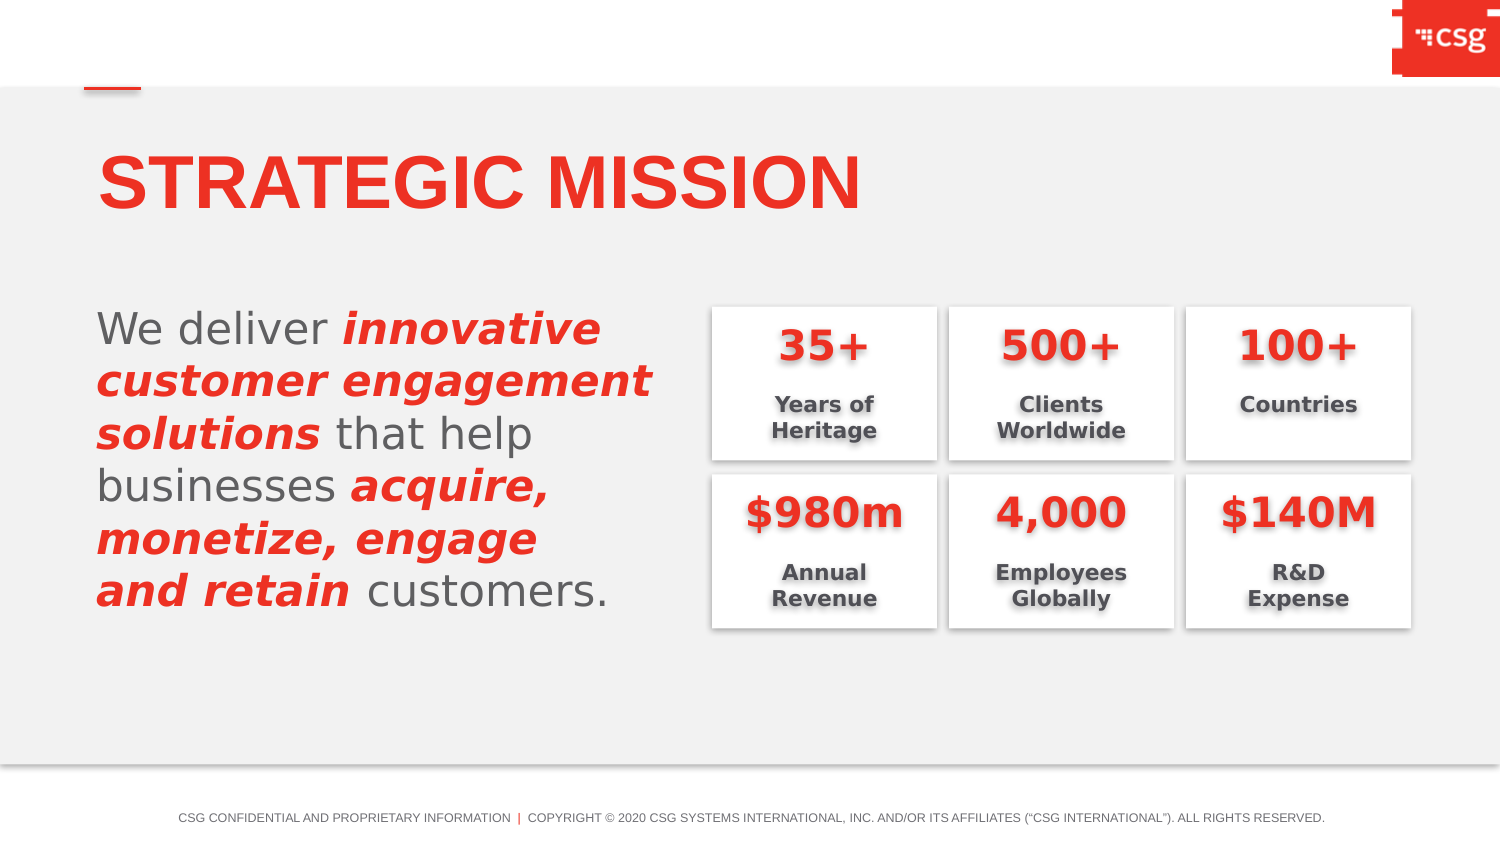

Strategic Mission
We deliver innovative customer engagement solutions that help businesses acquire, monetize, engage
and retain customers.

35+
500+
100+
Years of Heritage
Clients Worldwide
Countries

$980m
4,000
$140M
Annual
Revenue
Employees Globally
R&D
Expense